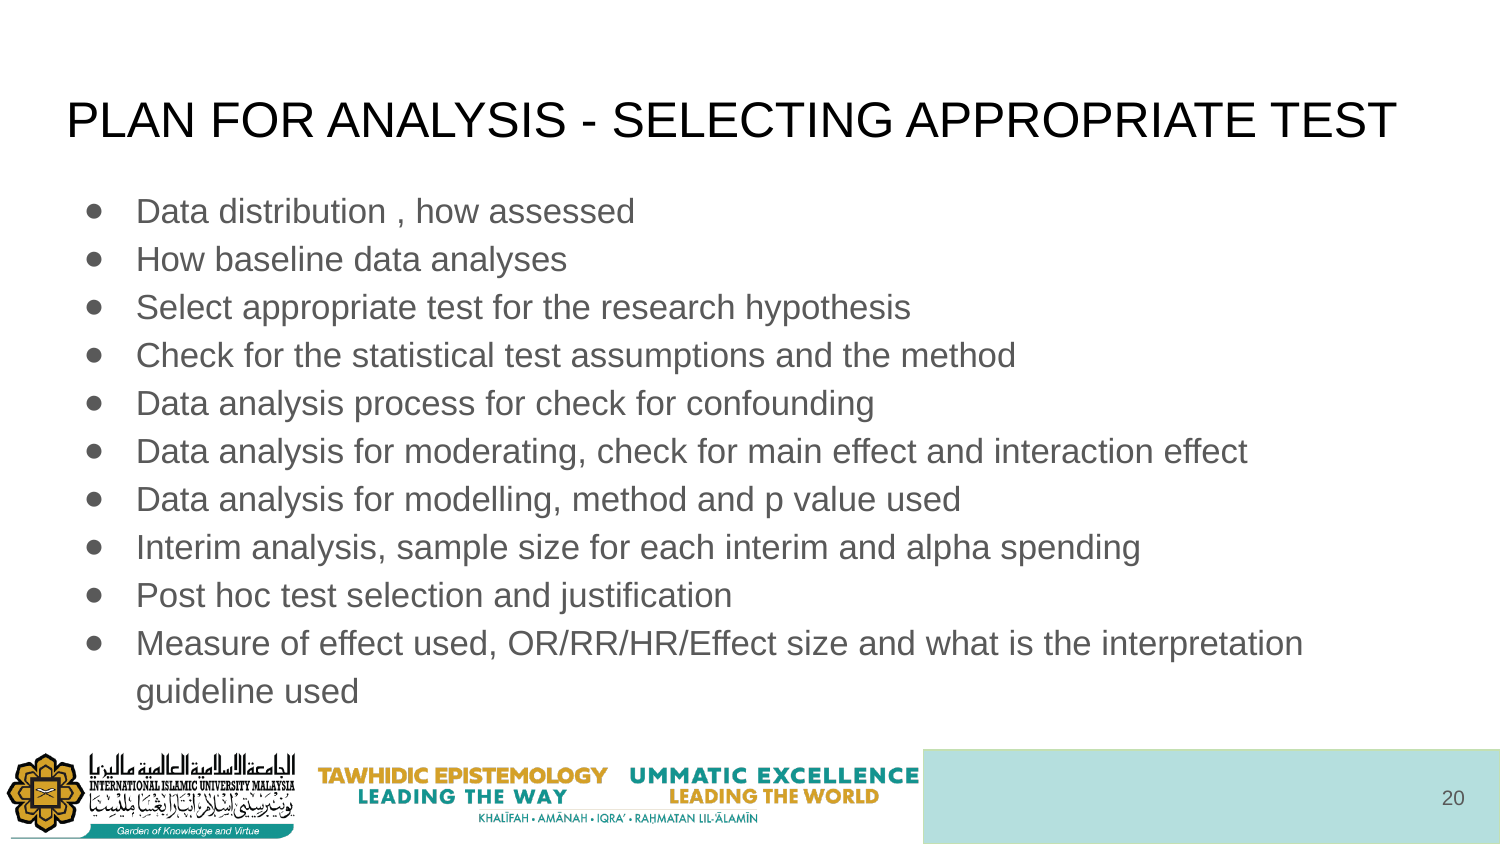

# PLAN FOR ANALYSIS - SELECTING APPROPRIATE TEST
Data distribution , how assessed
How baseline data analyses
Select appropriate test for the research hypothesis
Check for the statistical test assumptions and the method
Data analysis process for check for confounding
Data analysis for moderating, check for main effect and interaction effect
Data analysis for modelling, method and p value used
Interim analysis, sample size for each interim and alpha spending
Post hoc test selection and justification
Measure of effect used, OR/RR/HR/Effect size and what is the interpretation guideline used
20